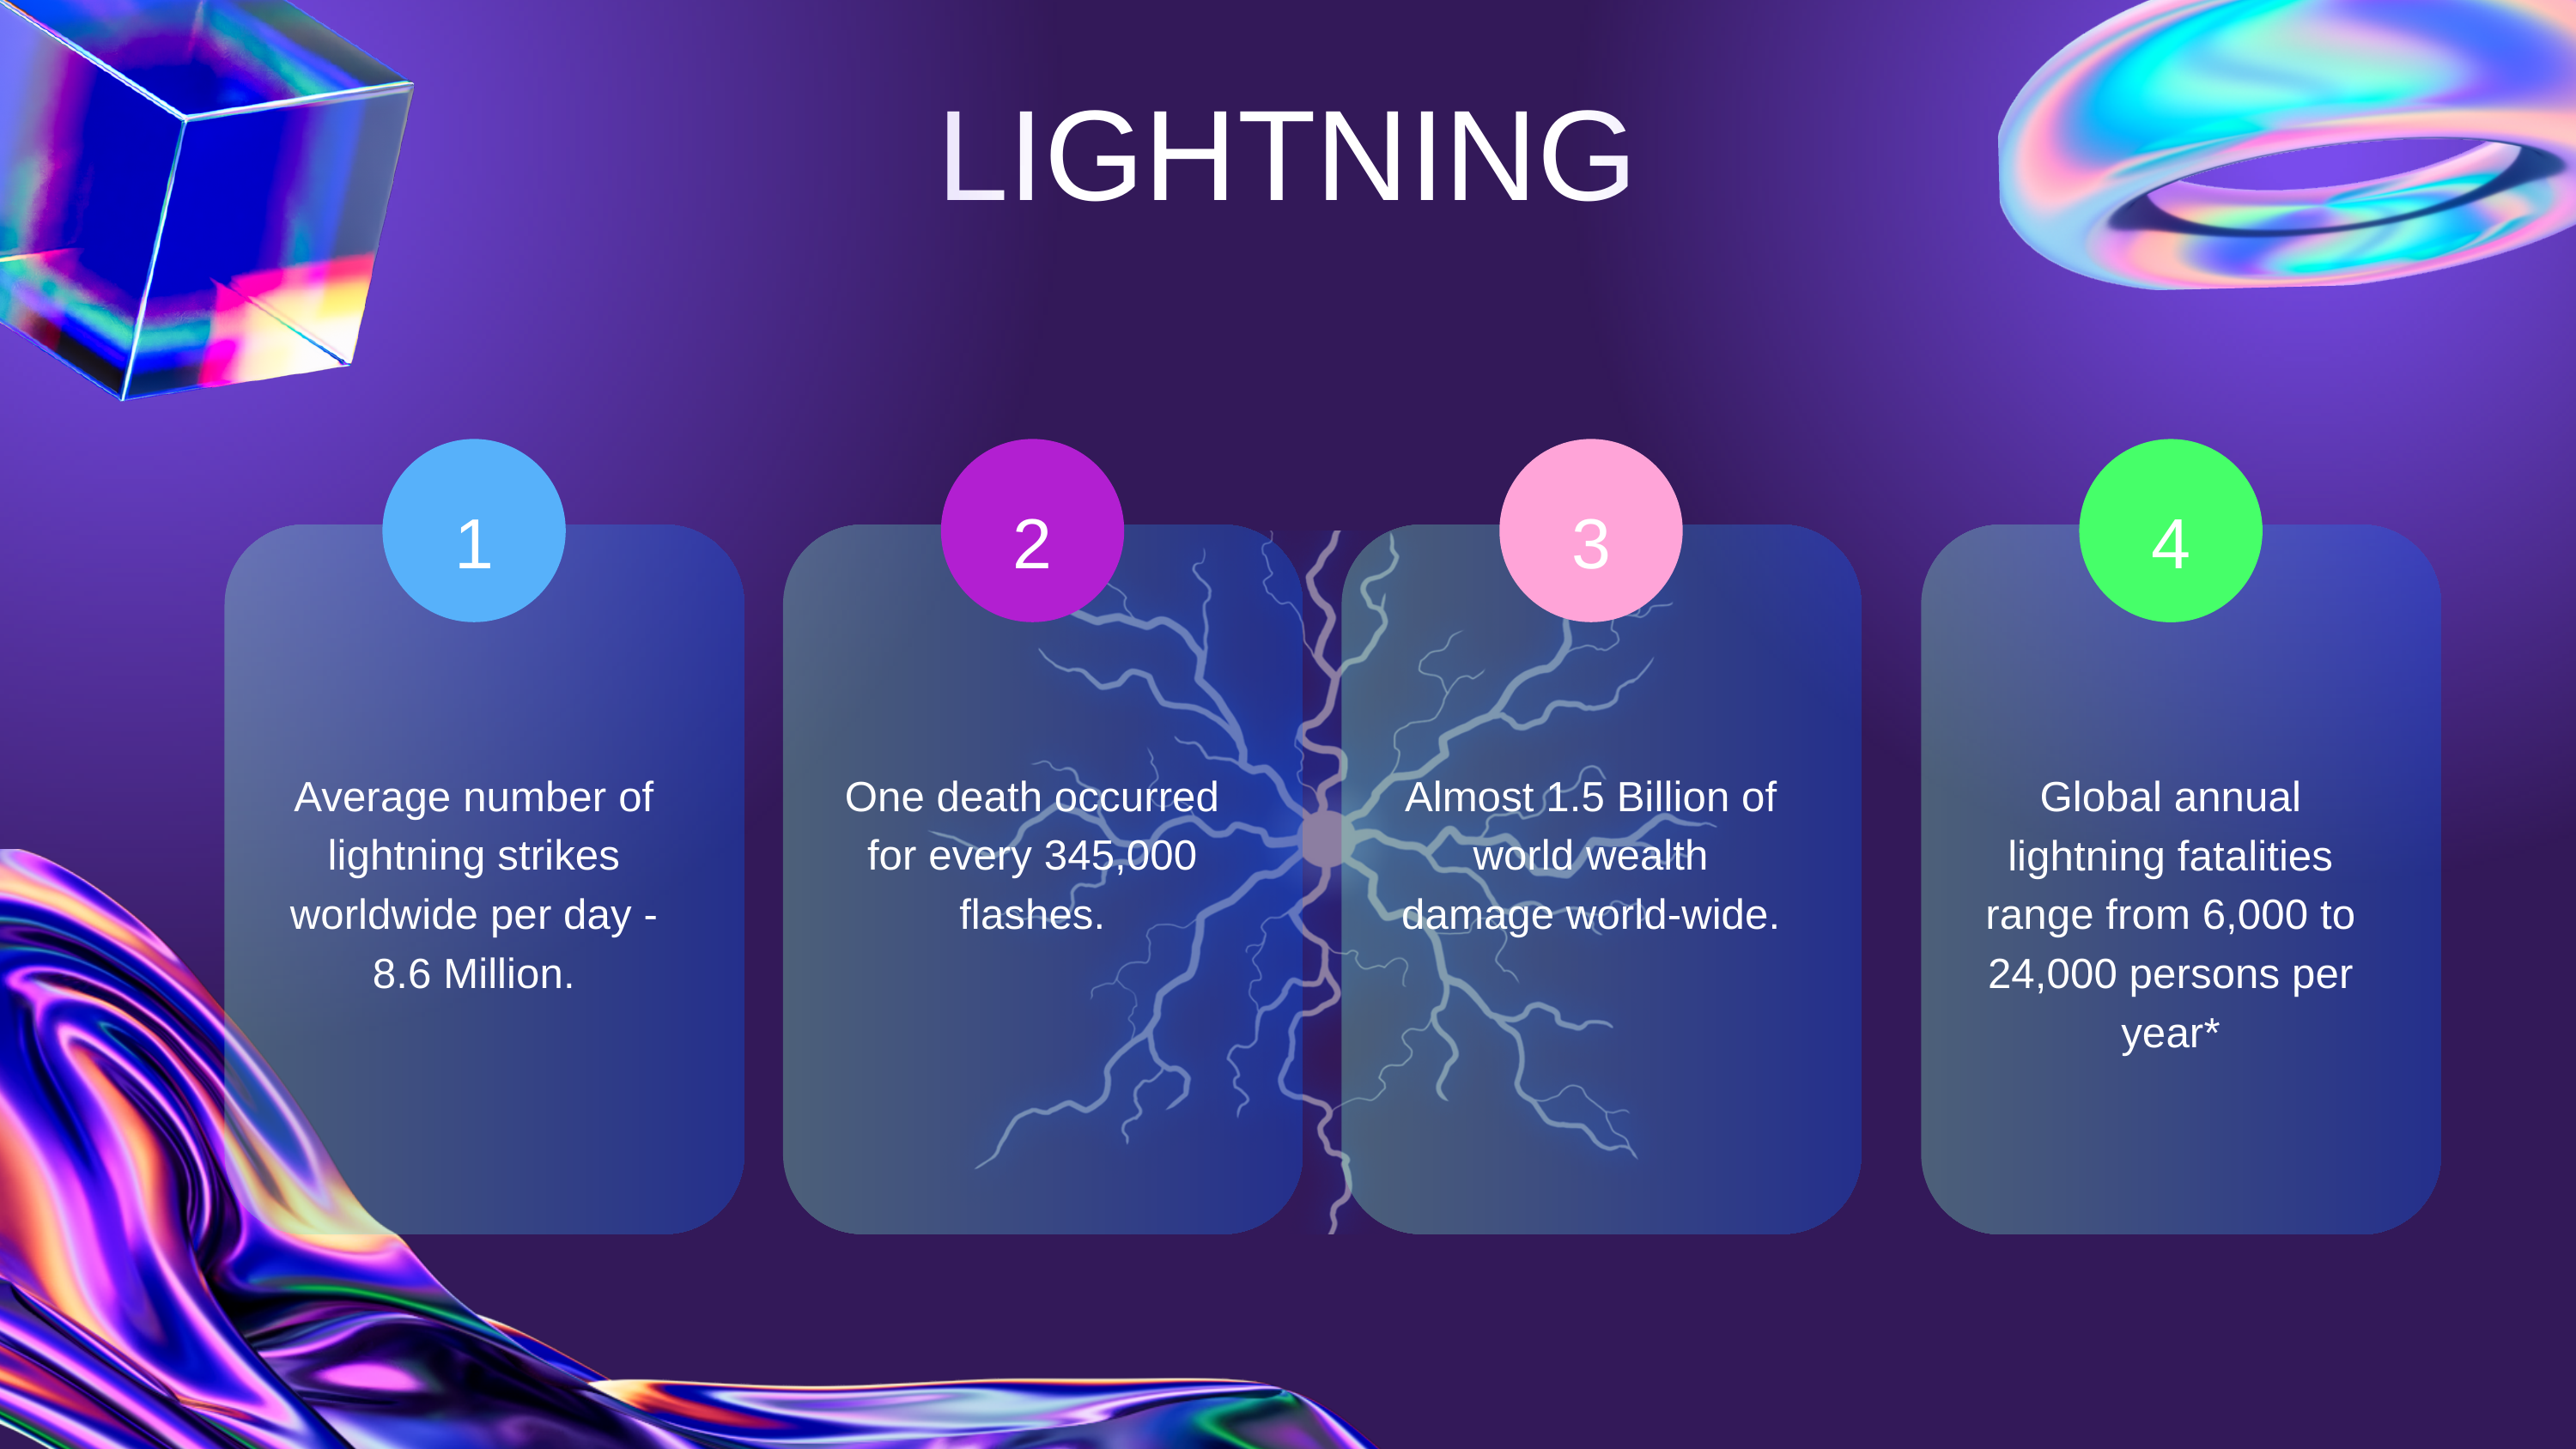

LIGHTNING

1
2
3
4

Average number of lightning strikes worldwide per day - 8.6 Million.

One death occurred for every 345,000 flashes.

Almost 1.5 Billion of world wealth damage world-wide.

Global annual lightning fatalities range from 6,000 to 24,000 persons per year*